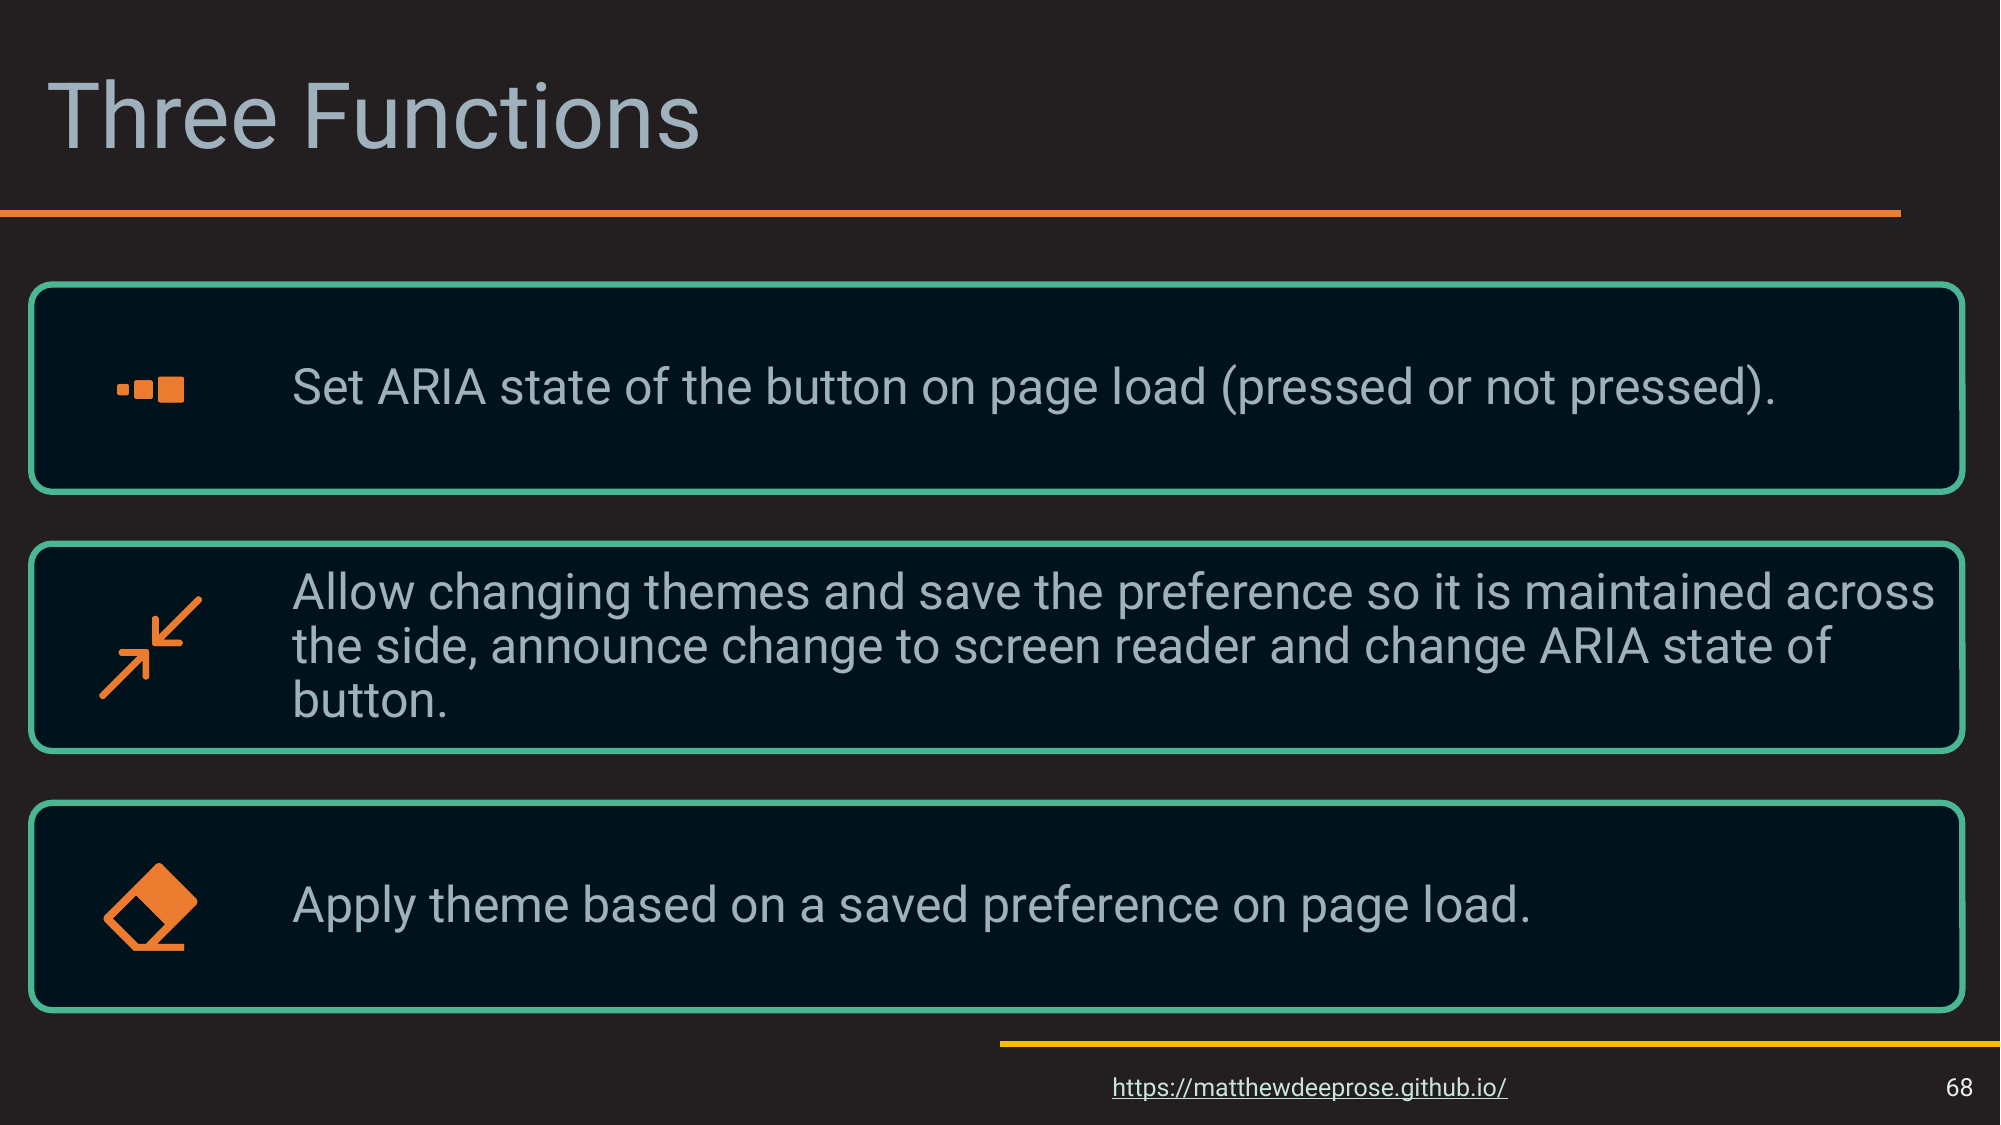

# Three Functions

Set ARIA state of the button on page load (pressed or not pressed).

Allow changing themes and save the preference so it is maintained across the side, announce change to screen reader and change ARIA state of button.

Apply theme based on a saved preference on page load.

68
https://matthewdeeprose.github.io/